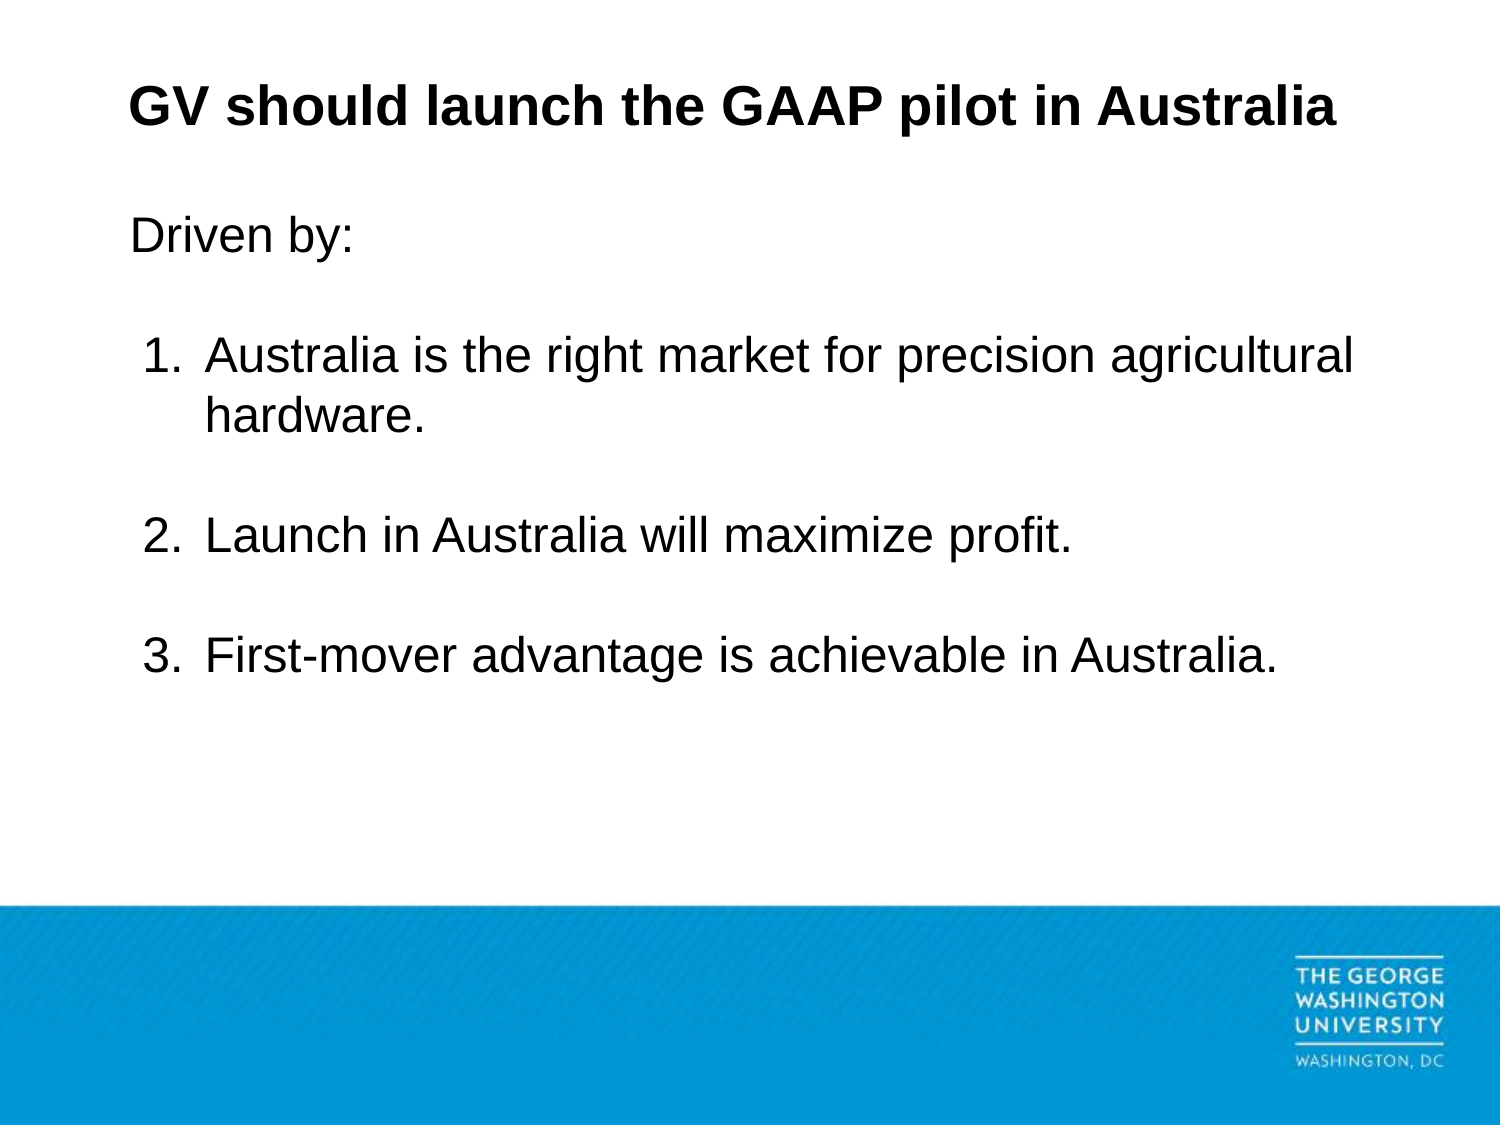

# GV should launch the GAAP pilot in Australia
Driven by:

Australia is the right market for precision agricultural hardware.

Launch in Australia will maximize profit.

First-mover advantage is achievable in Australia.